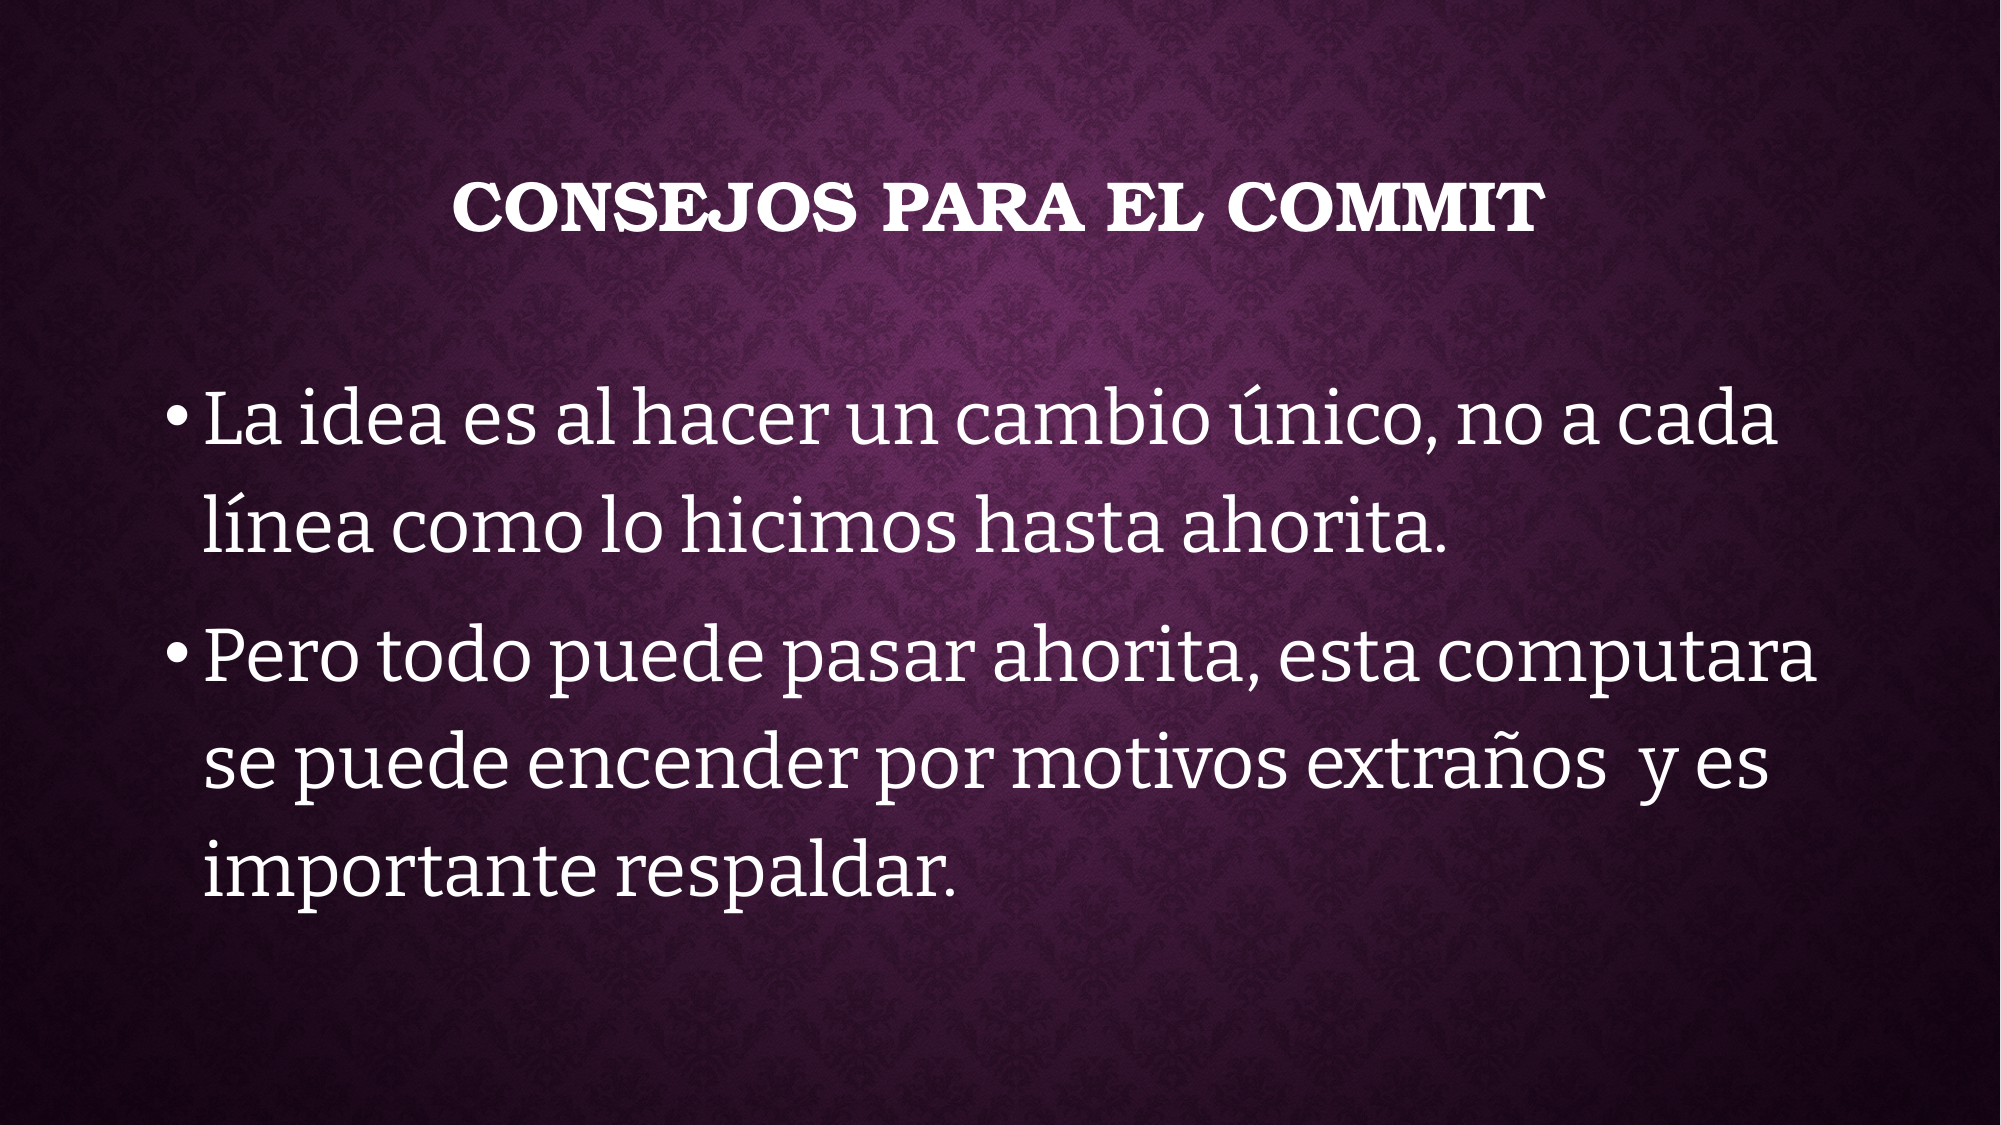

# Consejos para el commit
La idea es al hacer un cambio único, no a cada línea como lo hicimos hasta ahorita.
Pero todo puede pasar ahorita, esta computara se puede encender por motivos extraños  y es importante respaldar.